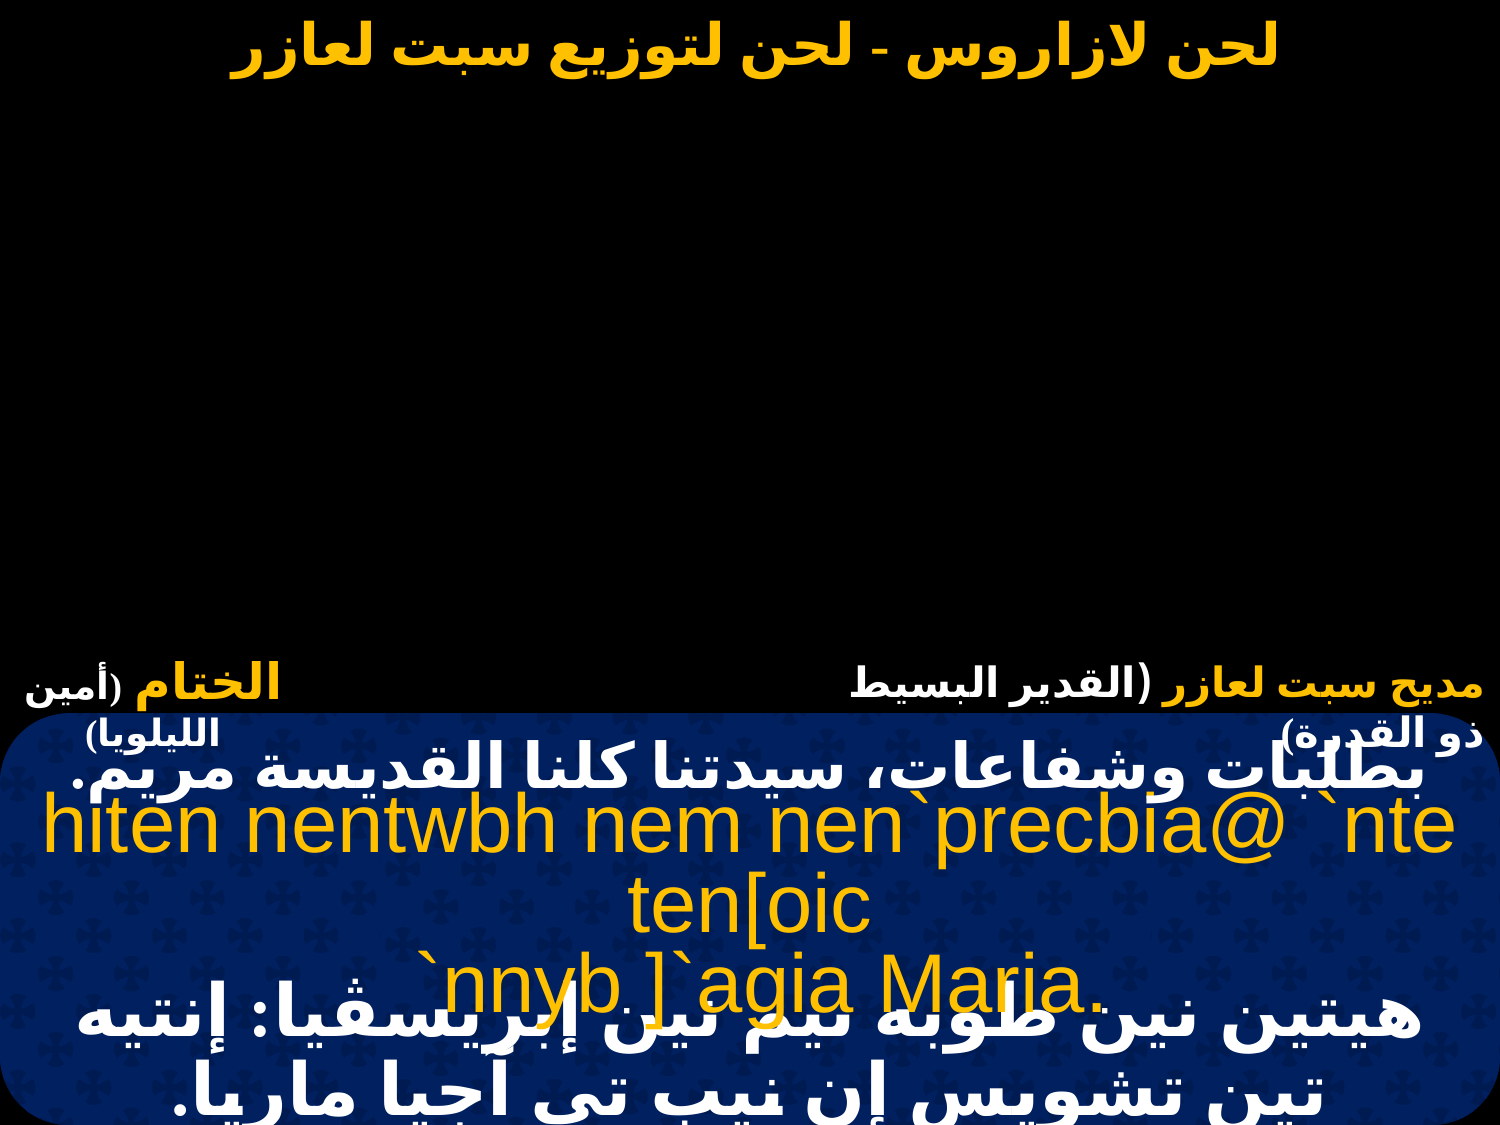

#
بطلبات وشفاعات، سيدتنا كلنا القديسة مريم.
hiten nentwbh nem nen`precbia@ `nte ten[oic
 `nnyb ]`agia Maria.
هيتين نين طوبه نيم نين إبريسڤيا: إنتيه تين تشويس إن نيب تي آجيا ماريا.